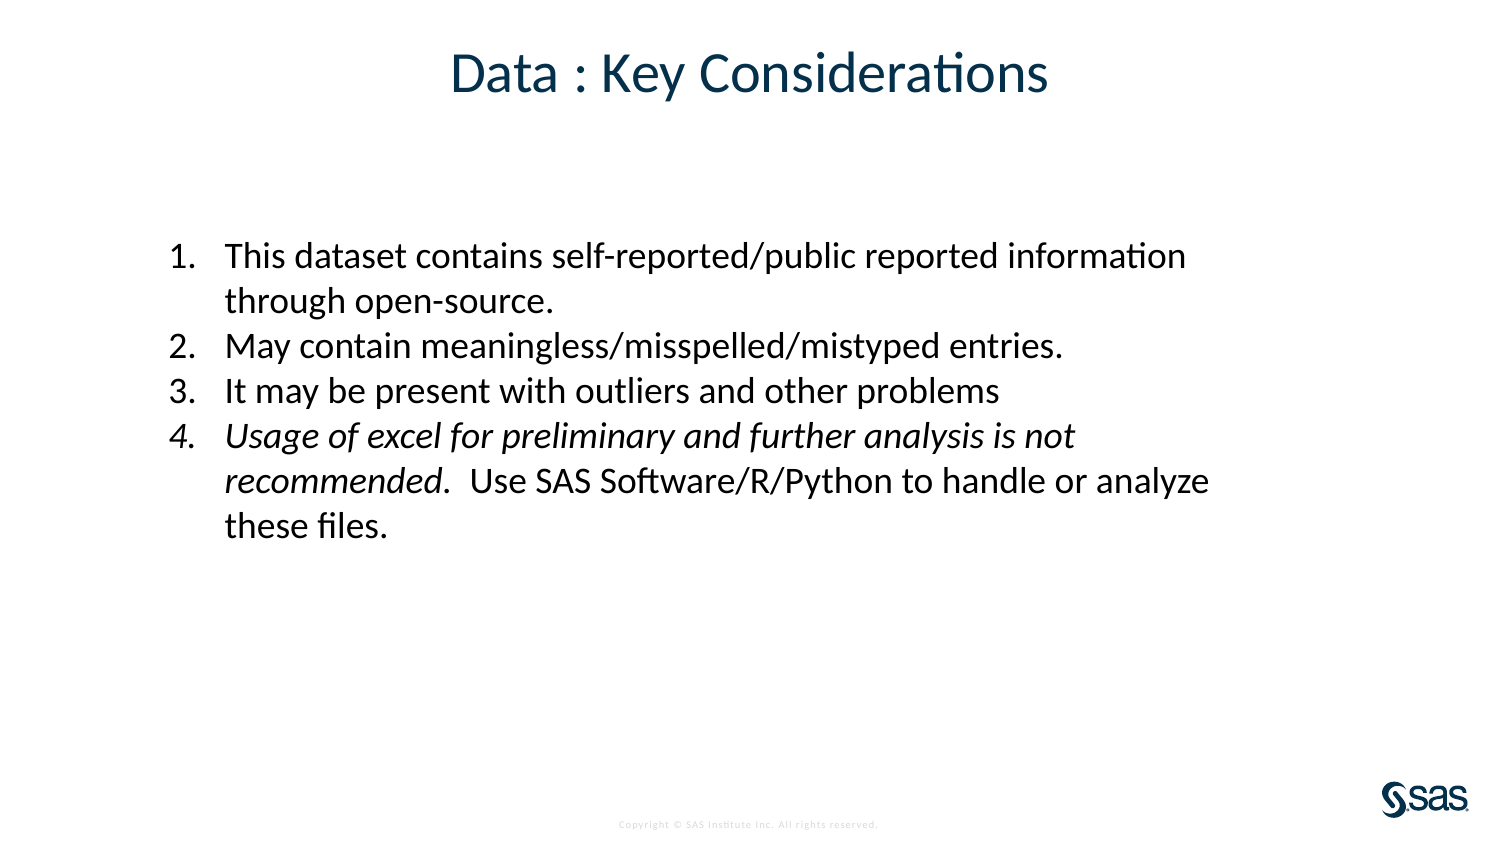

# Data : Key Considerations
This dataset contains self-reported/public reported information through open-source.
May contain meaningless/misspelled/mistyped entries.
It may be present with outliers and other problems
Usage of excel for preliminary and further analysis is not recommended.  Use SAS Software/R/Python to handle or analyze these files.